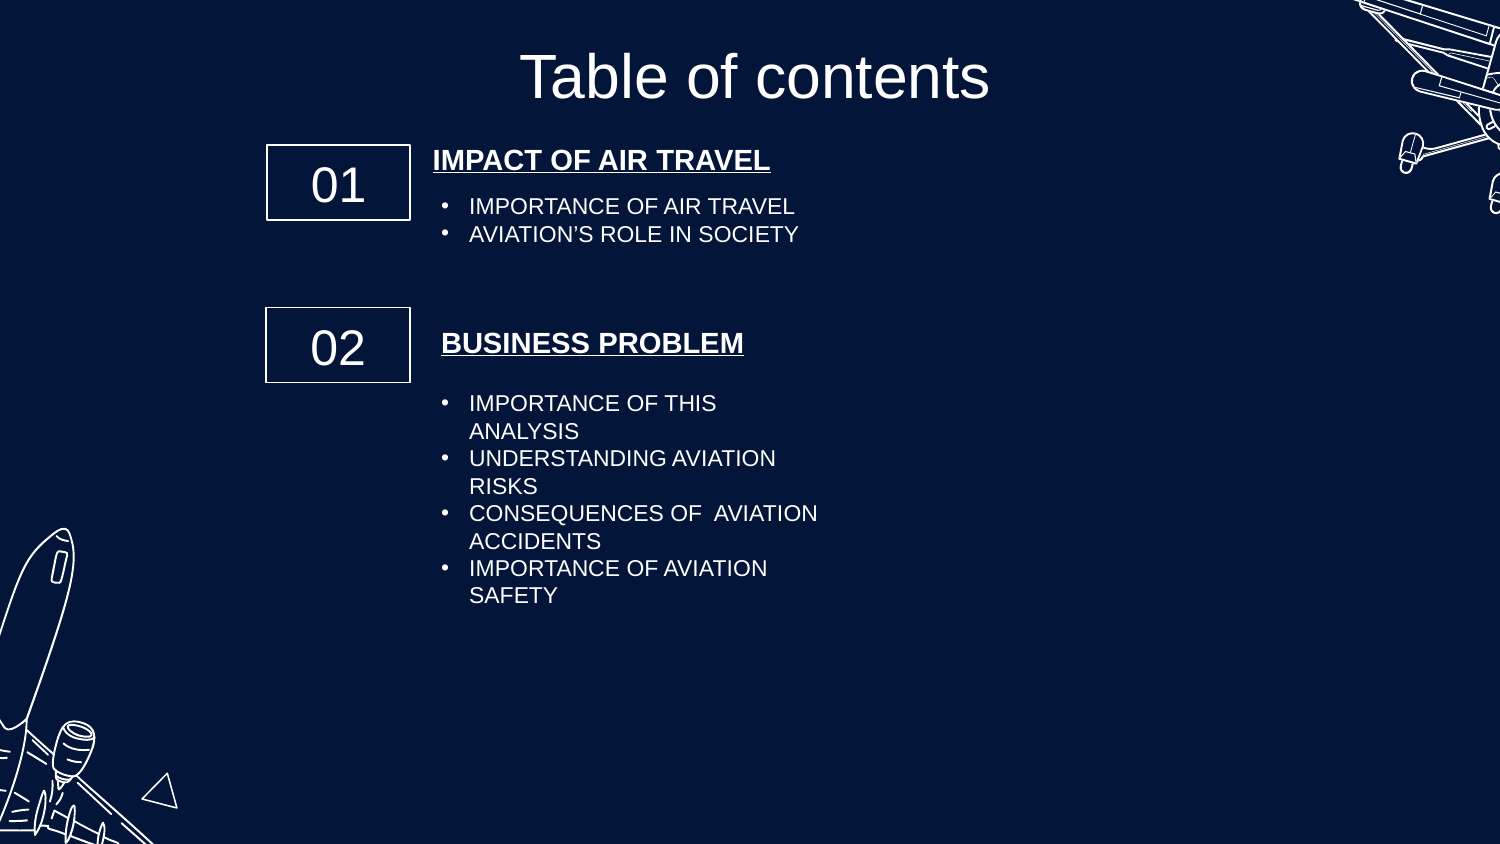

# Table of contents
IMPACT OF AIR TRAVEL
01
IMPORTANCE OF AIR TRAVEL
AVIATION’S ROLE IN SOCIETY
BUSINESS PROBLEM
02
IMPORTANCE OF THIS ANALYSIS
UNDERSTANDING AVIATION RISKS
CONSEQUENCES OF  AVIATION ACCIDENTS
IMPORTANCE OF AVIATION SAFETY